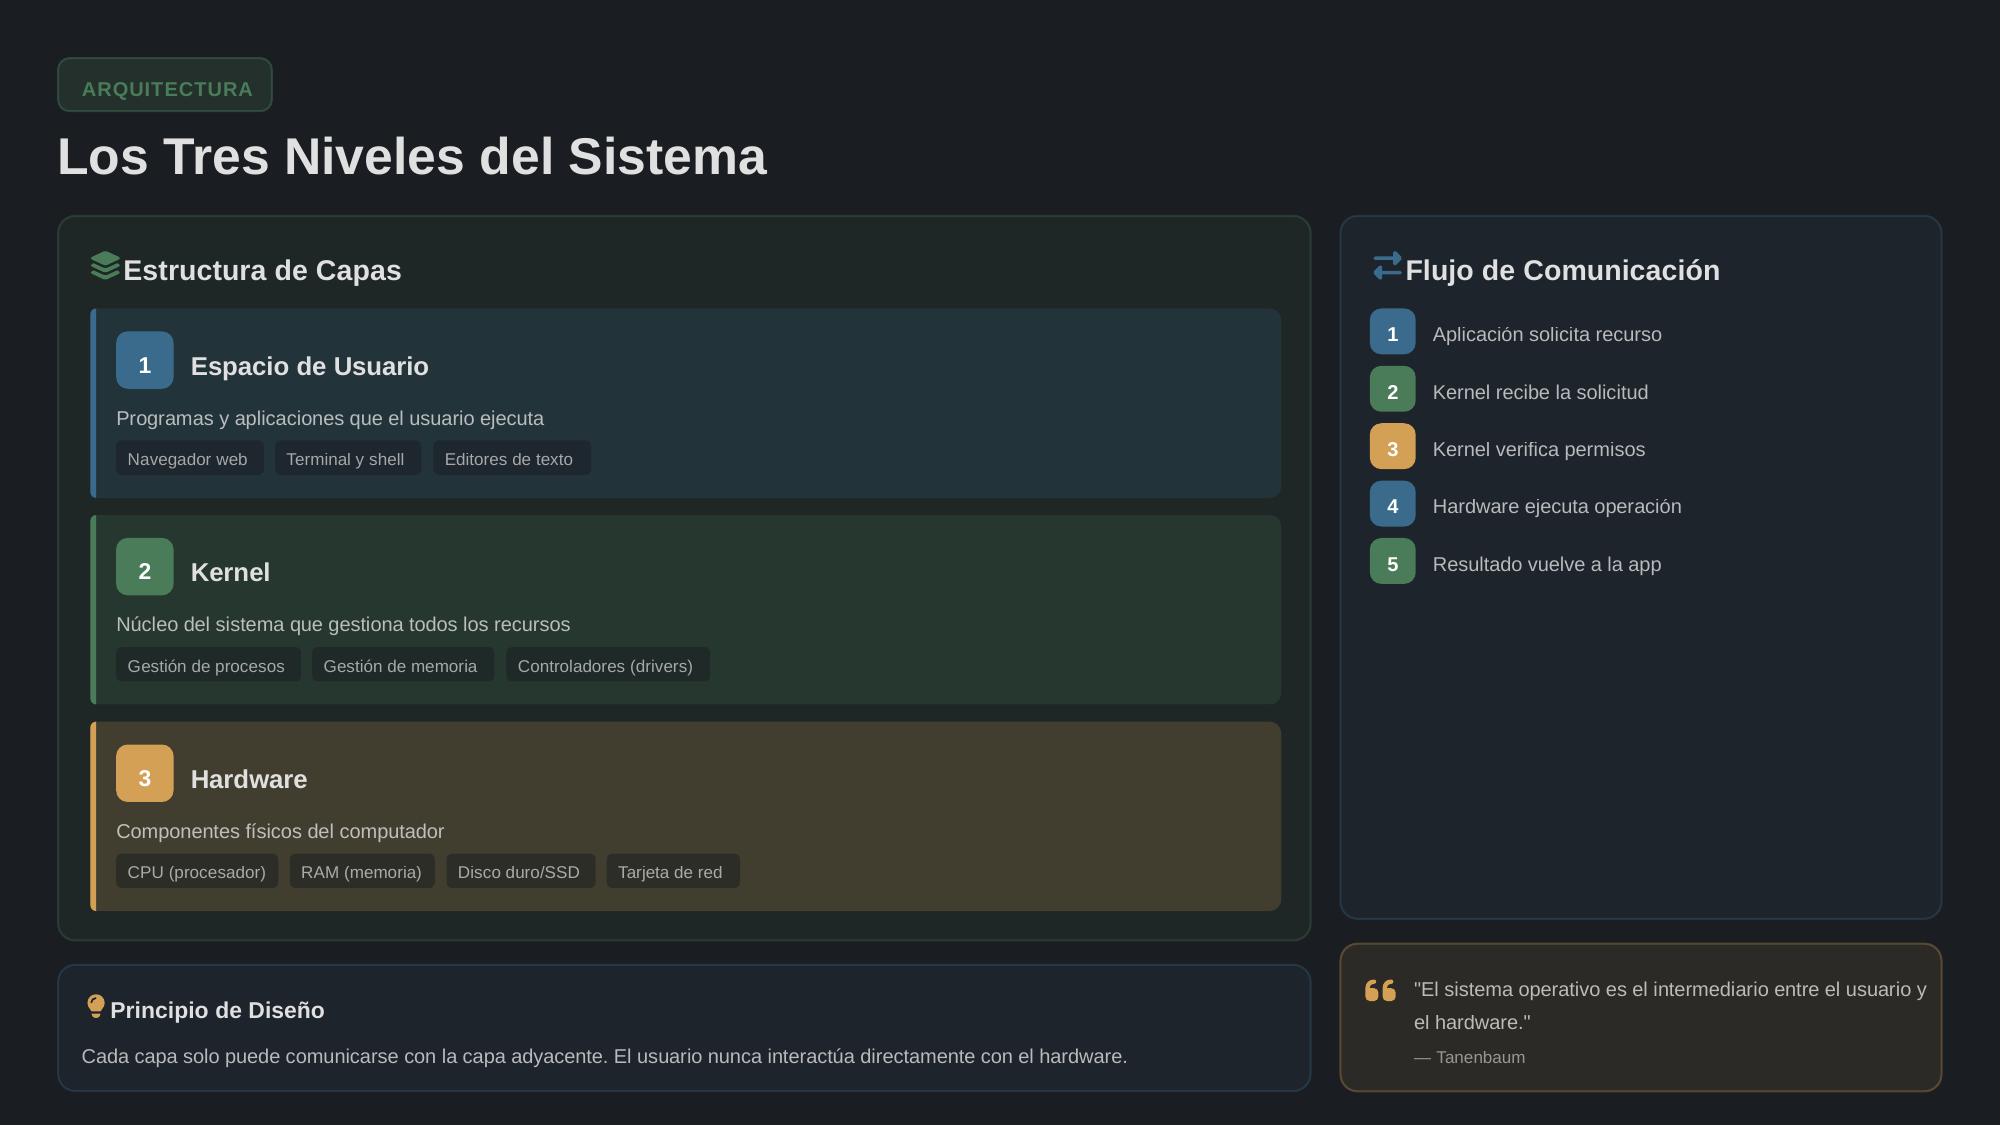

ARQUITECTURA
Los Tres Niveles del Sistema

Estructura de Capas
Flujo de Comunicación

1

Aplicación solicita recurso
1

Espacio de Usuario
2

Kernel recibe la solicitud
Programas y aplicaciones que el usuario ejecuta
3

Kernel verifica permisos

Navegador web

Terminal y shell

Editores de texto
4

Hardware ejecuta operación

2

5

Kernel
Resultado vuelve a la app
Núcleo del sistema que gestiona todos los recursos

Gestión de procesos

Gestión de memoria

Controladores (drivers)

3

Hardware
Componentes físicos del computador

CPU (procesador)

RAM (memoria)

Disco duro/SSD

Tarjeta de red

"El sistema operativo es el intermediario entre el usuario y el hardware."

Principio de Diseño

Cada capa solo puede comunicarse con la capa adyacente. El usuario nunca interactúa directamente con el hardware.
— Tanenbaum